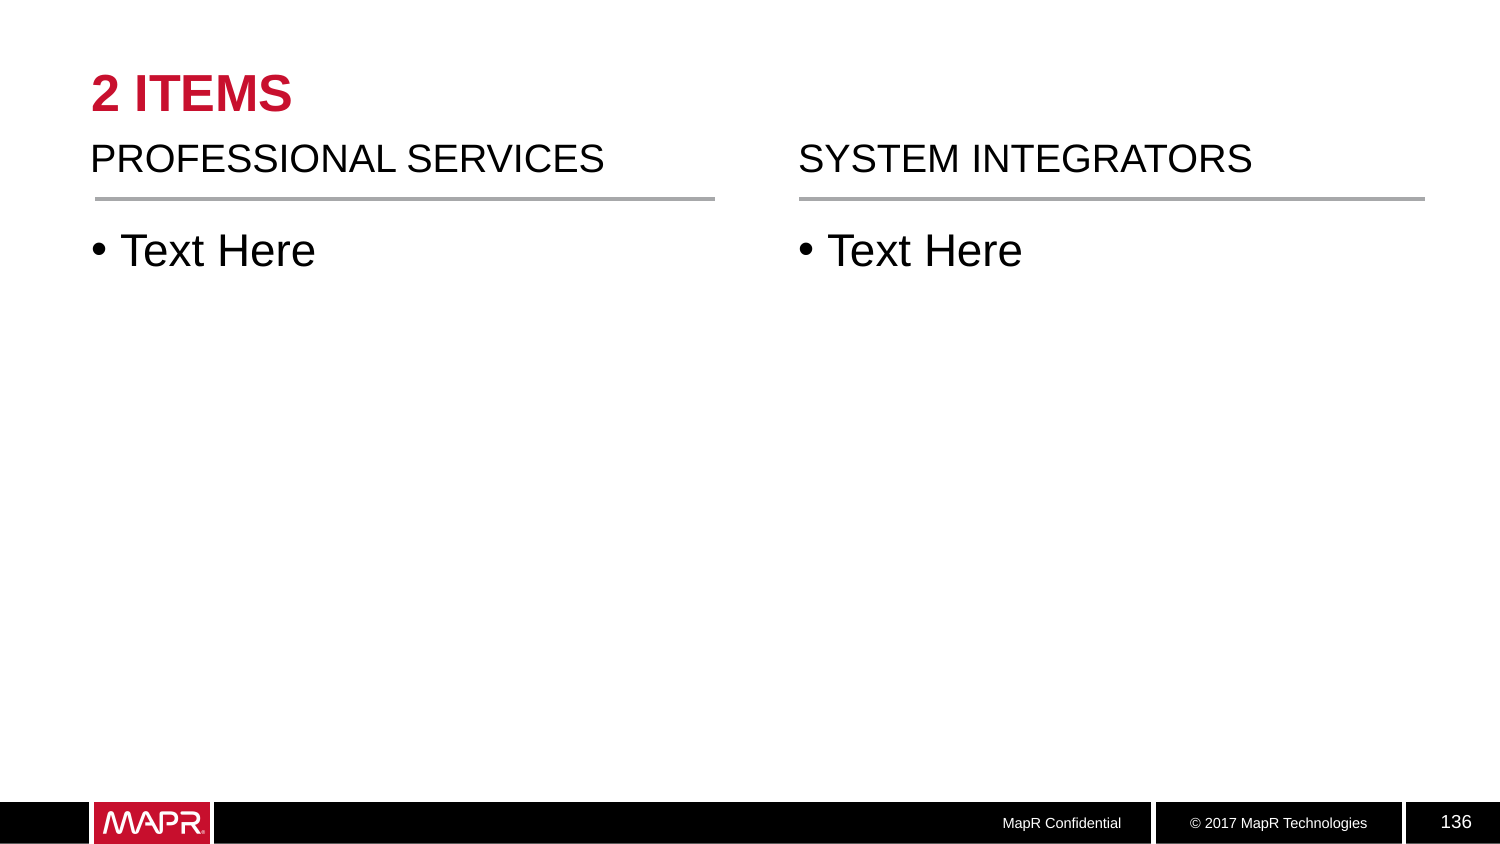

# 2 ITEMS
PROFESSIONAL SERVICES
SYSTEM INTEGRATORS
Text Here
Text Here